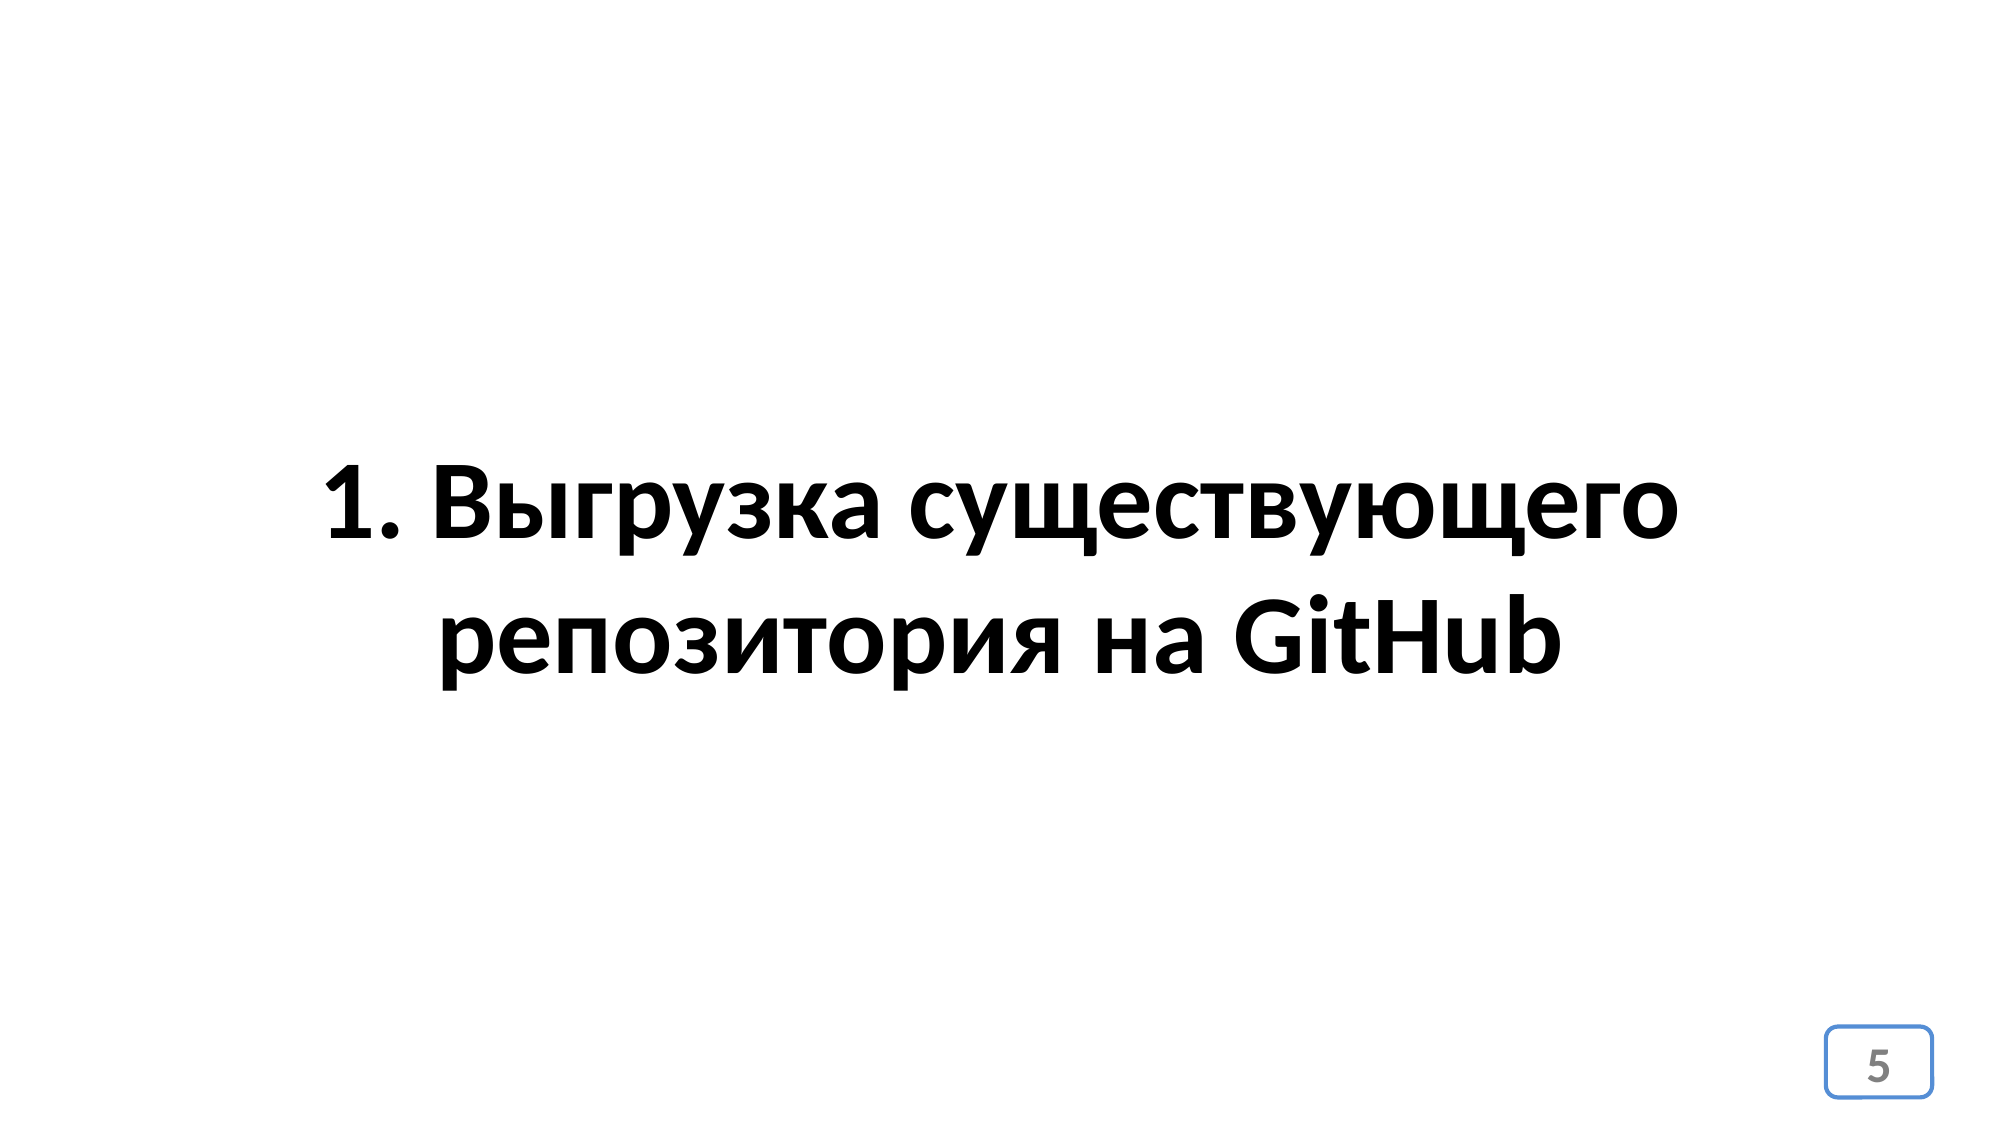

1. Выгрузка существующего репозитория на GitHub
5